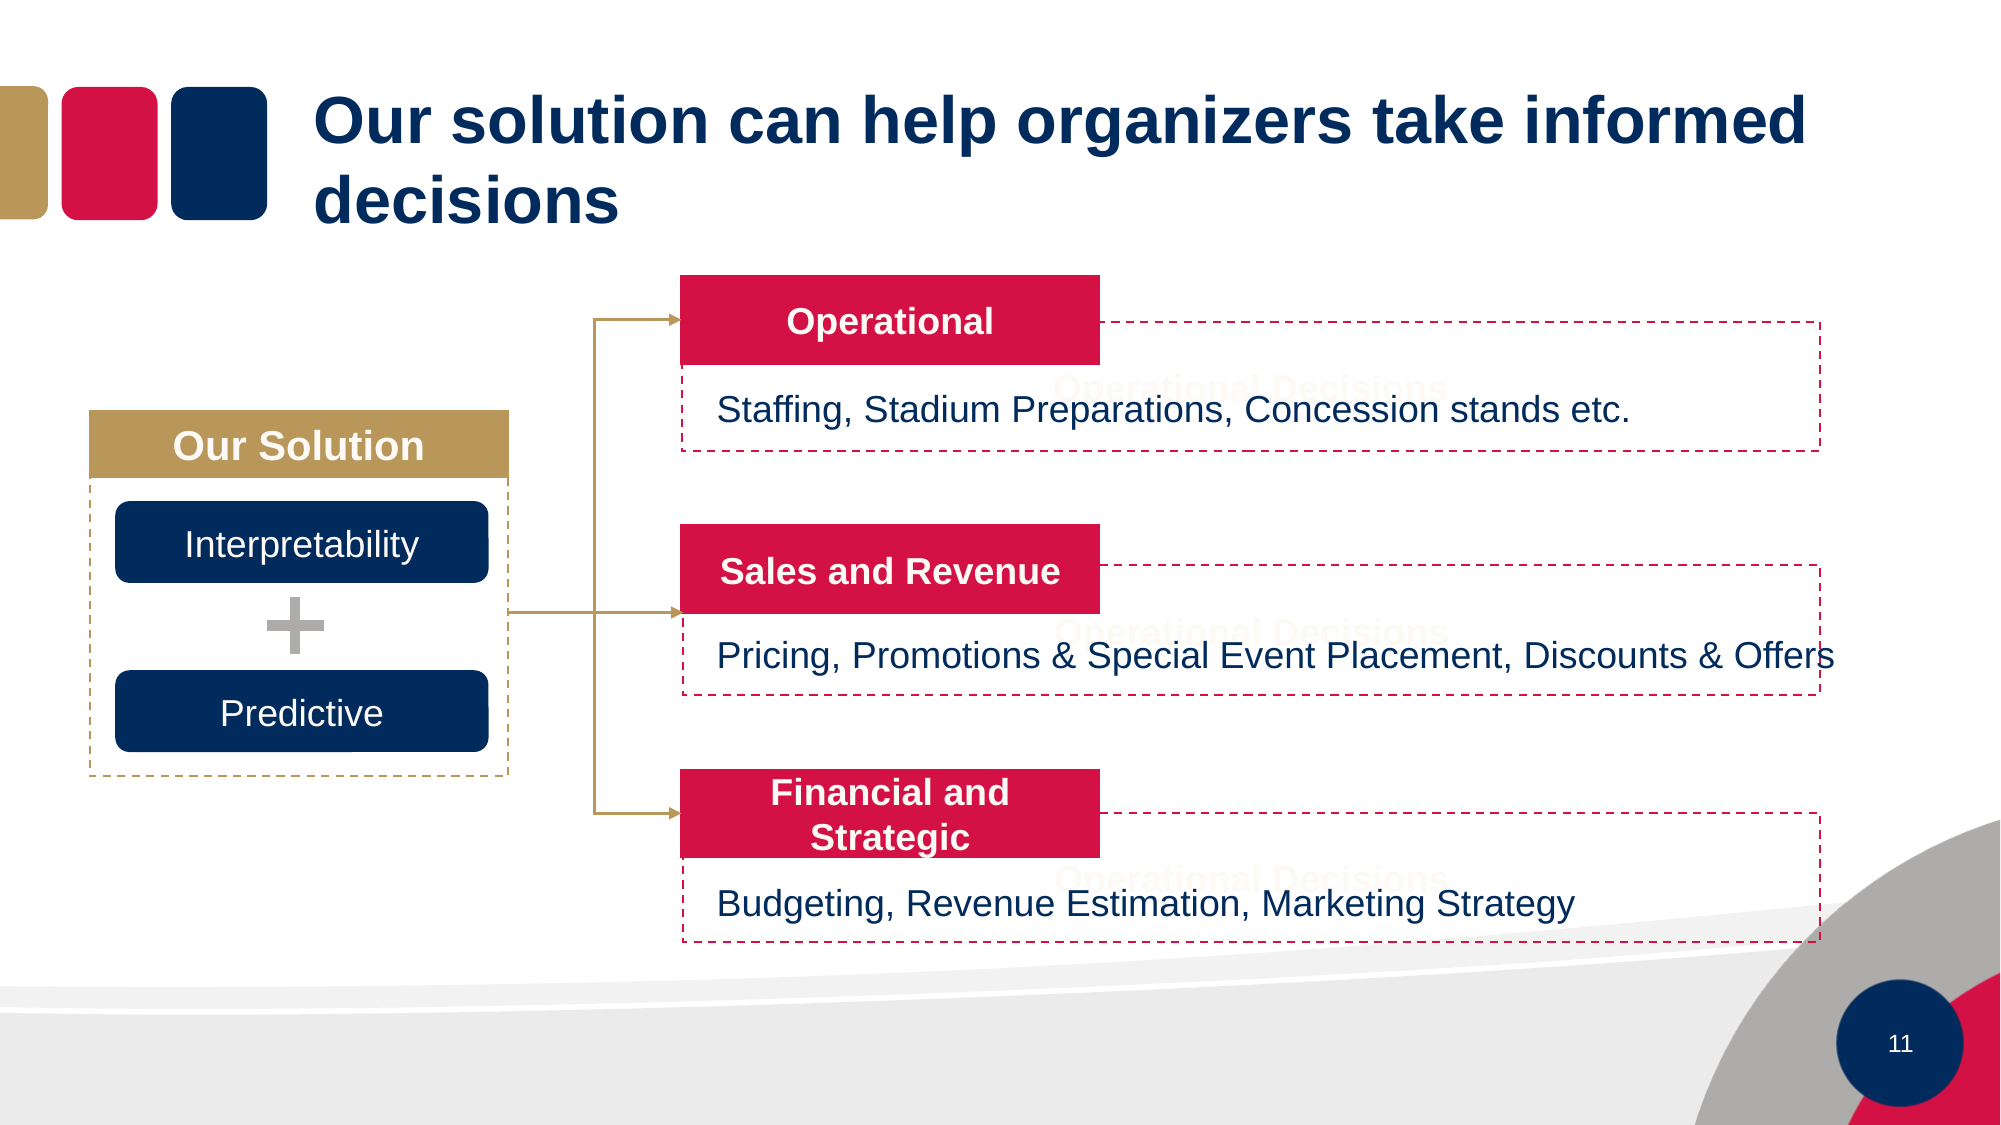

# Our solution can help organizers take informed decisions
Operational
Operational Decisions
Staffing, Stadium Preparations, Concession stands etc.
Our Solution

Interpretability
Sales and Revenue
Operational Decisions

Pricing, Promotions & Special Event Placement, Discounts & Offers
Predictive
Financial and Strategic
Operational Decisions
Budgeting, Revenue Estimation, Marketing Strategy
11